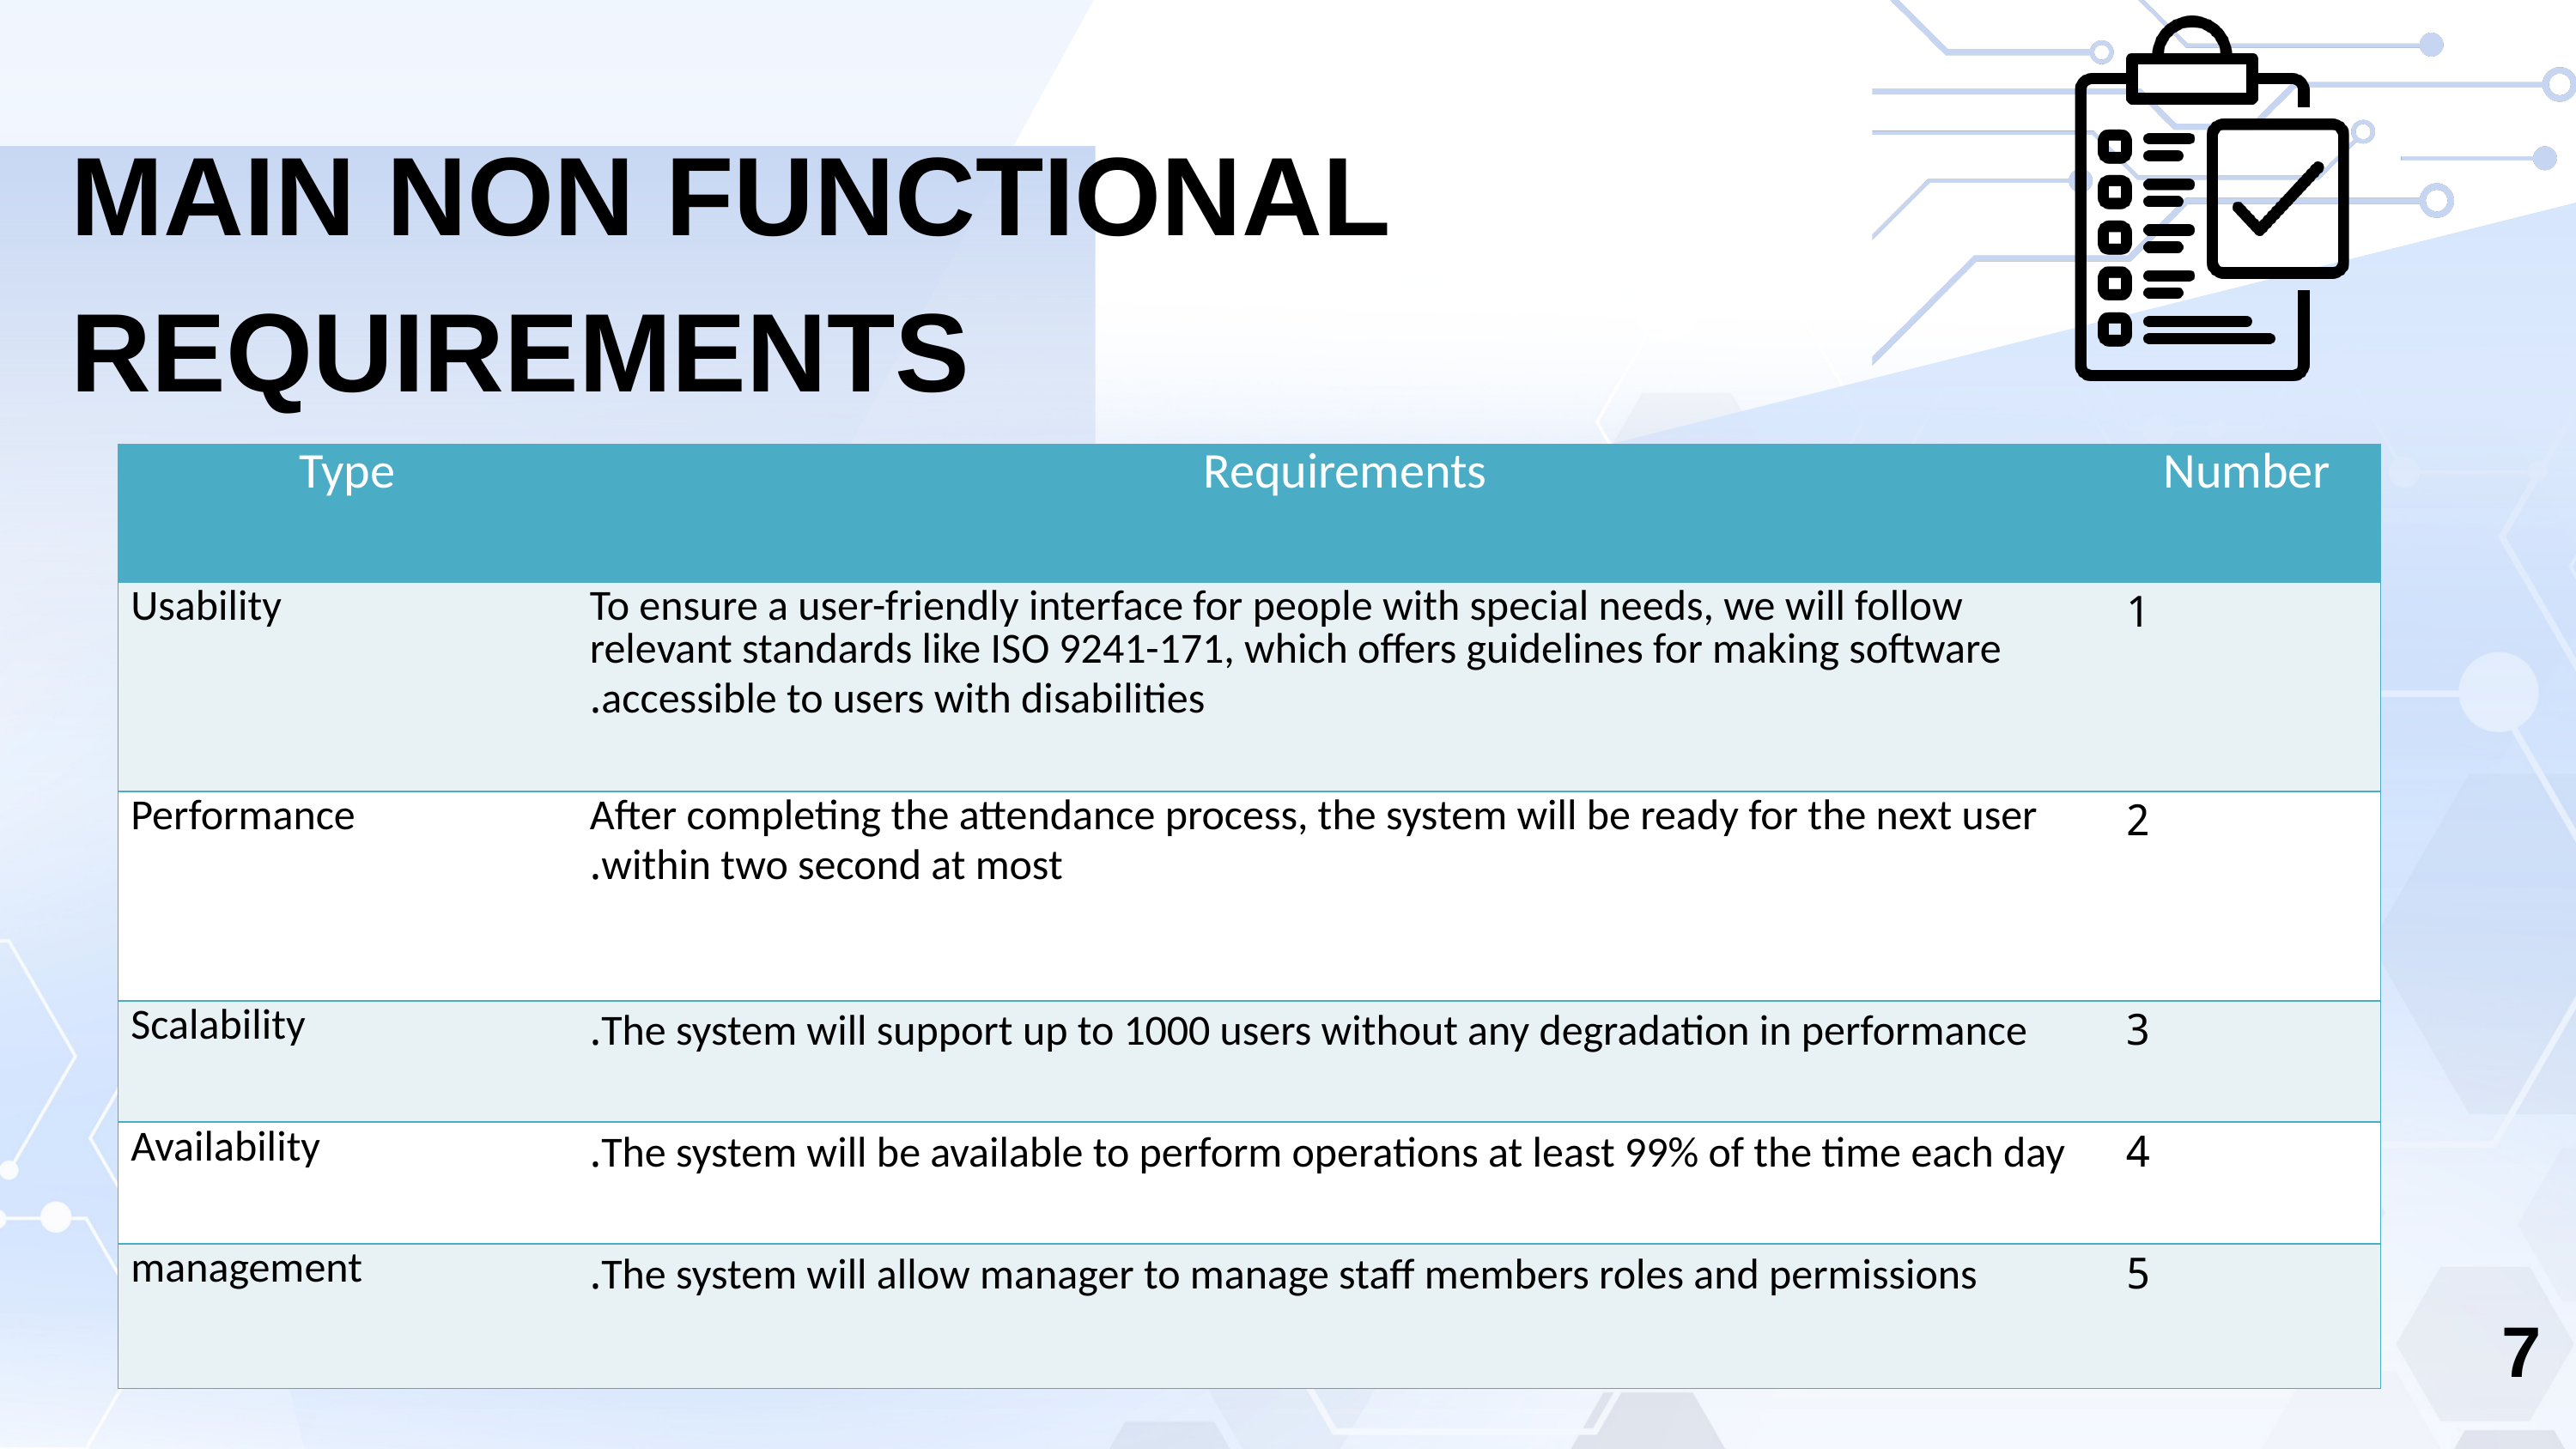

MAIN NON FUNCTIONAL REQUIREMENTS
| Type | Requirements | Number |
| --- | --- | --- |
| Usability | To ensure a user-friendly interface for people with special needs, we will follow relevant standards like ISO 9241-171, which offers guidelines for making software accessible to users with disabilities. | 1 |
| Performance | After completing the attendance process, the system will be ready for the next user within two second at most. | 2 |
| Scalability | The system will support up to 1000 users without any degradation in performance. | 3 |
| Availability | The system will be available to perform operations at least 99% of the time each day. | 4 |
| management | The system will allow manager to manage staff members roles and permissions. | 5 |

7